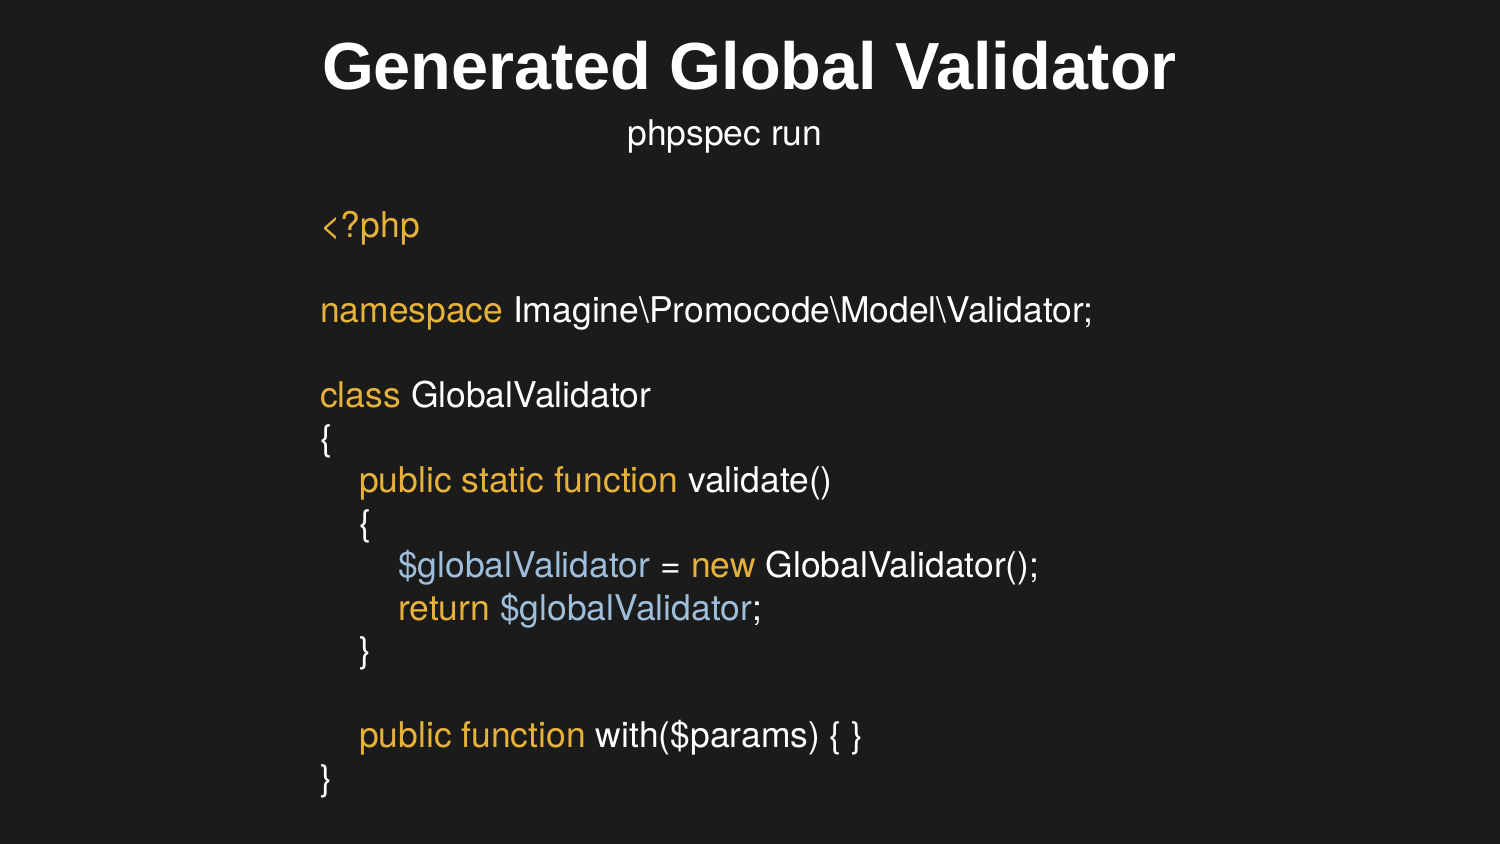

# Generated Global Validator

phpspec run
<?php
namespace Imagine\Promocode\Model\Validator;
class GlobalValidator
{
    public static function validate()
    {
        $globalValidator = new GlobalValidator();
        return $globalValidator;
    }
    public function with($params) { }
}